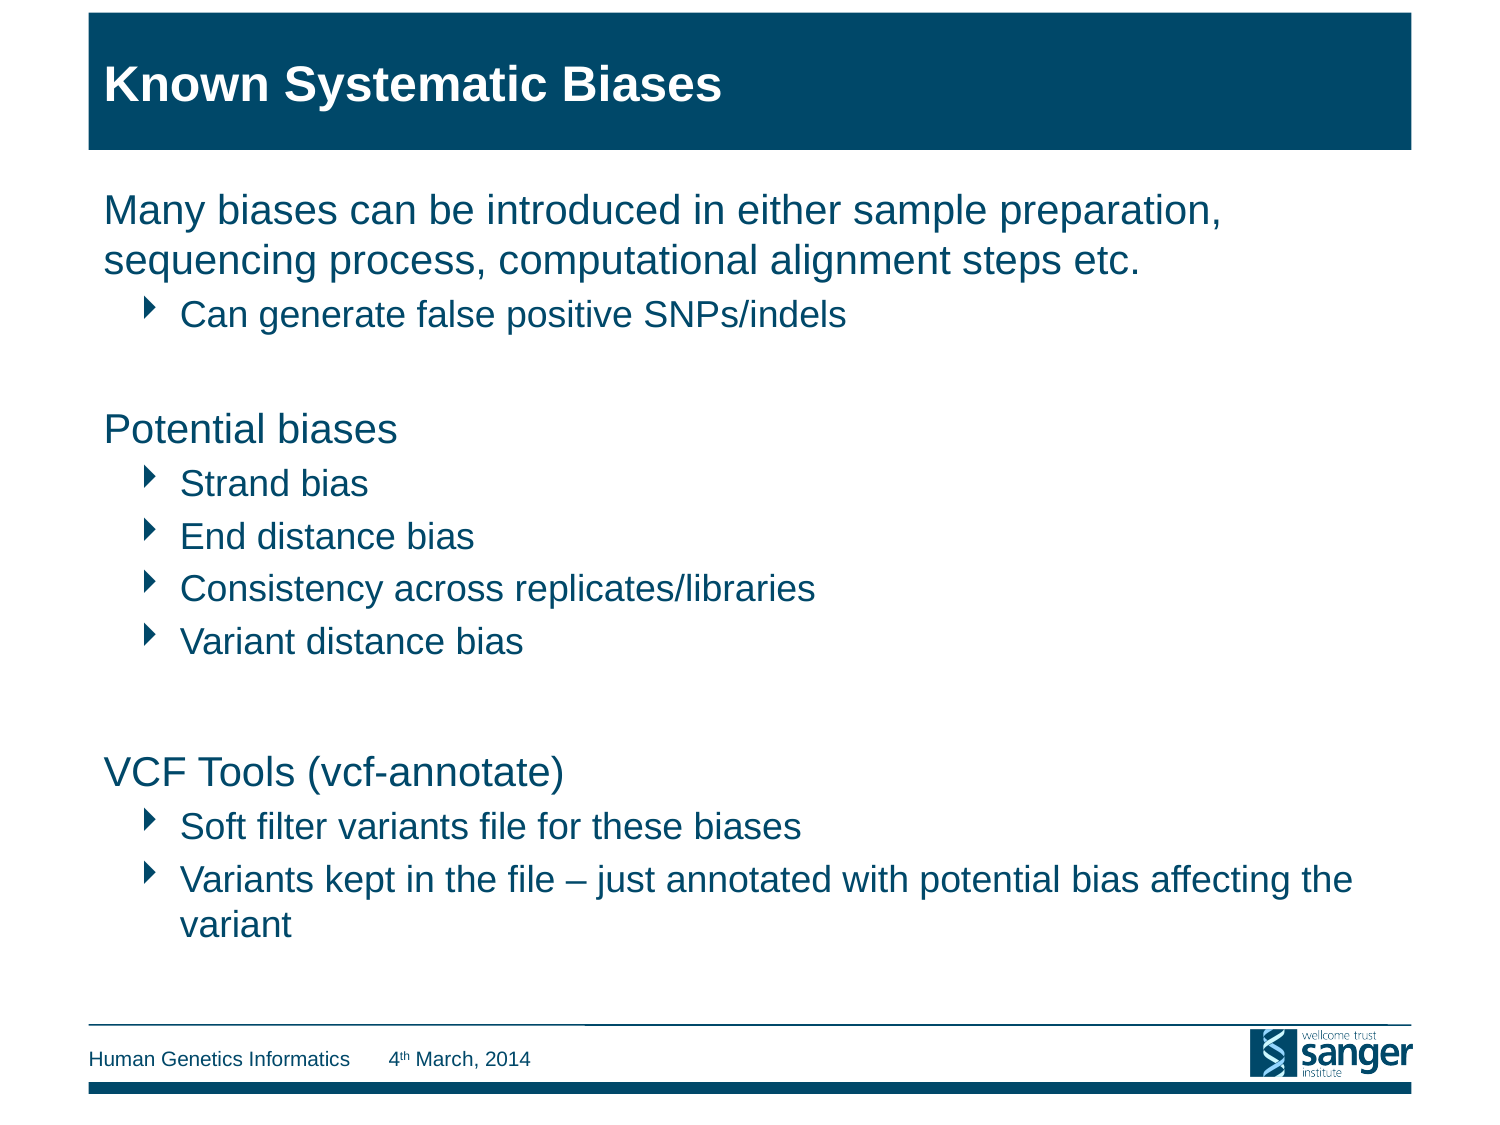

# Known Systematic Biases
Many biases can be introduced in either sample preparation, sequencing process, computational alignment steps etc.
Can generate false positive SNPs/indels

Potential biases
Strand bias
End distance bias
Consistency across replicates/libraries
Variant distance bias

VCF Tools (vcf-annotate)
Soft filter variants file for these biases
Variants kept in the file – just annotated with potential bias affecting the variant